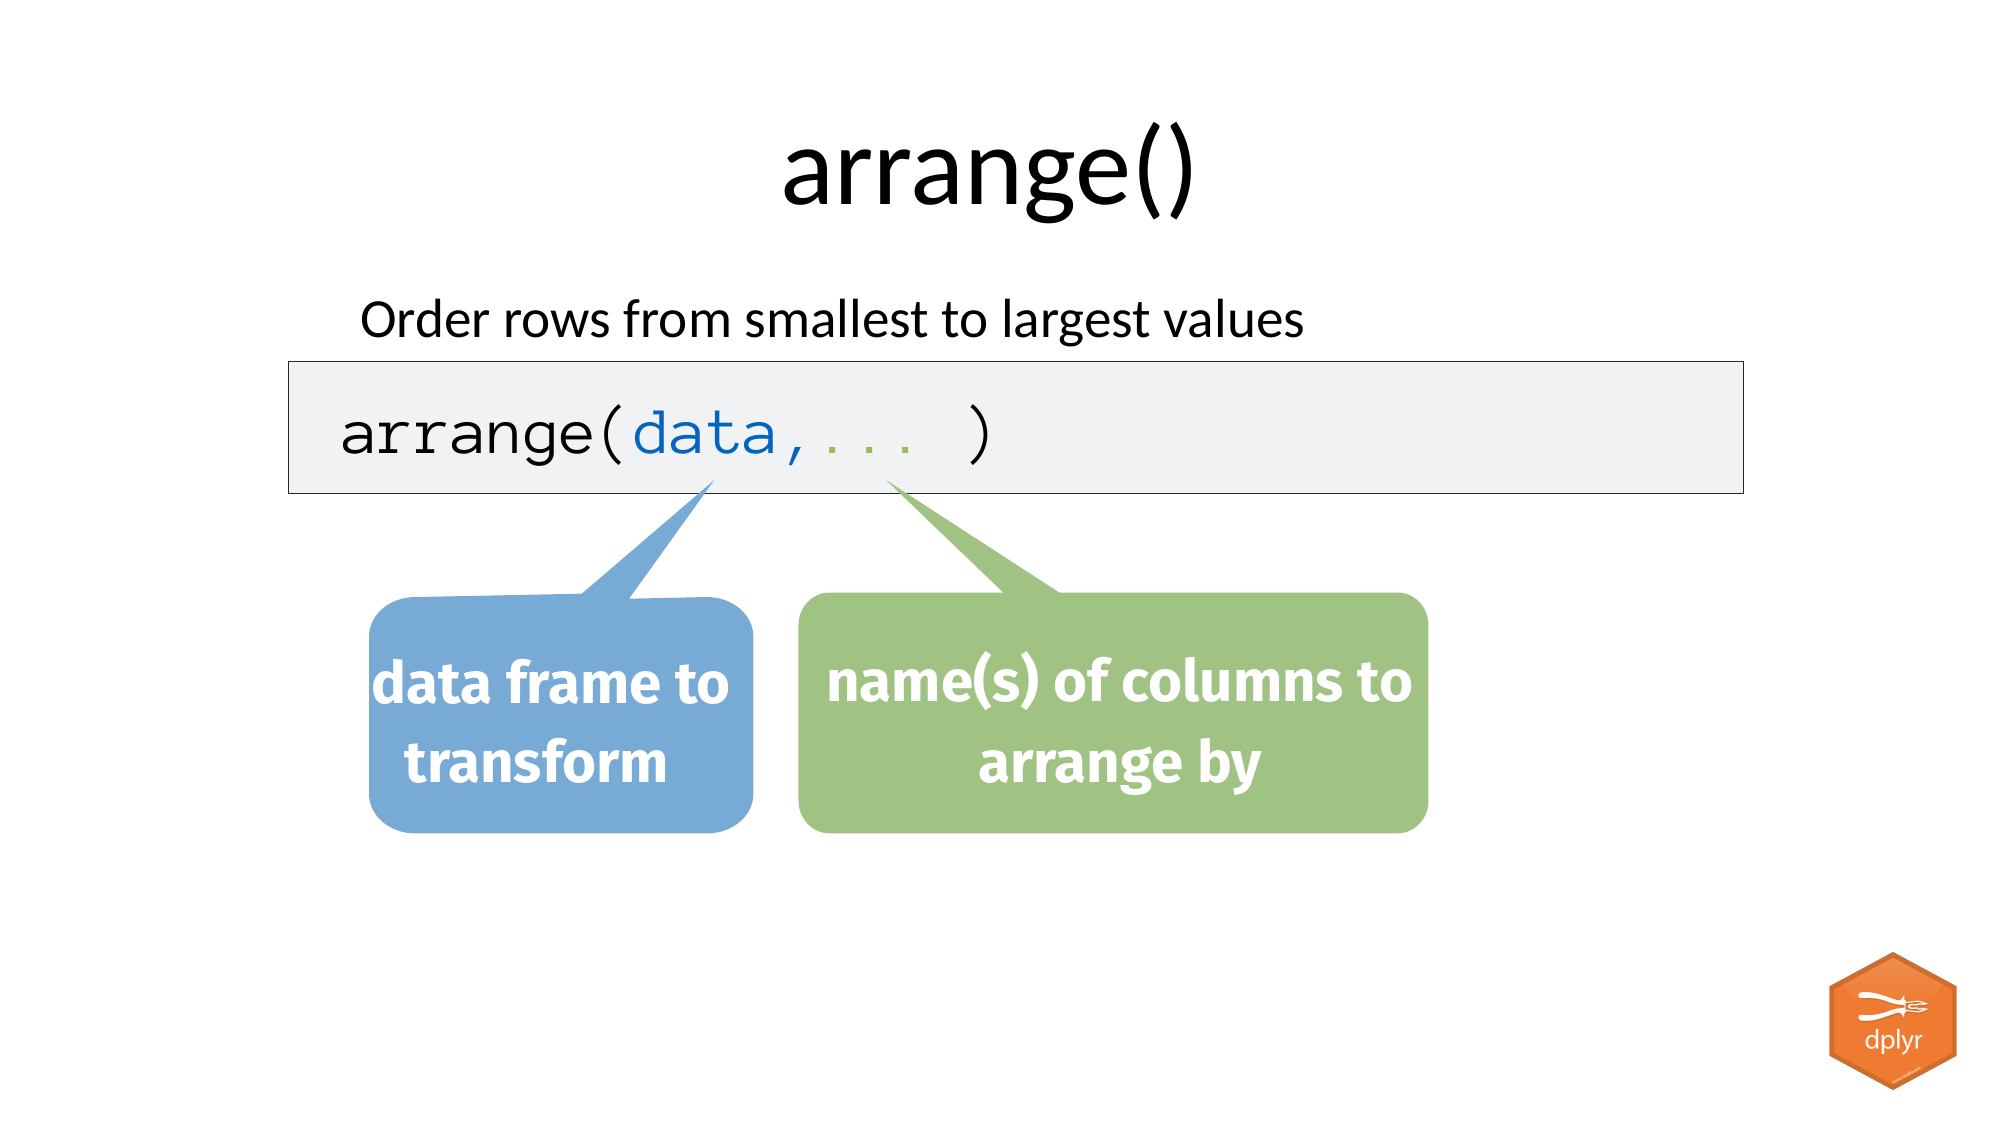

# arrange()
Order rows from smallest to largest values

arrange(data,... )

name(s) of columns to arrange by
data frame to transform